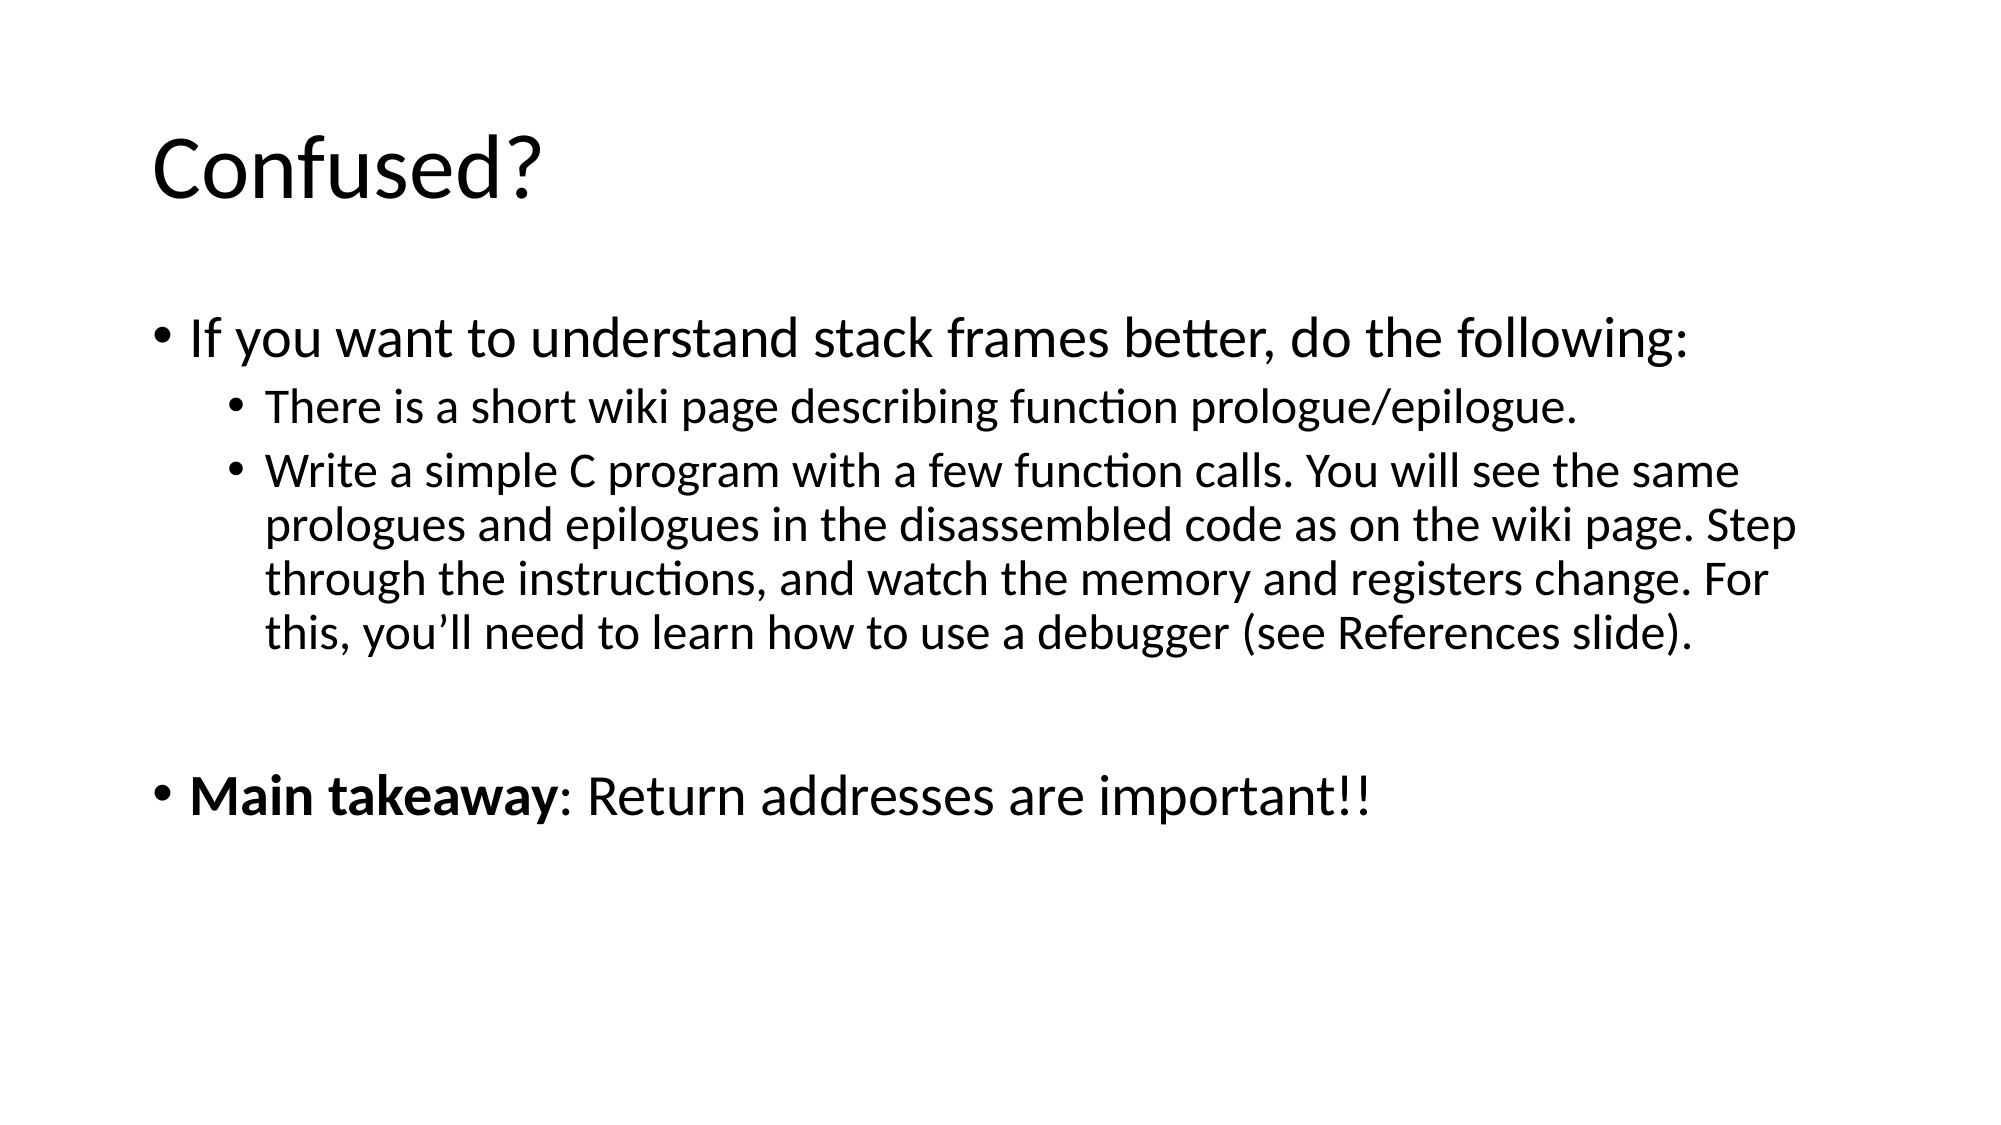

# Confused?
If you want to understand stack frames better, do the following:
There is a short wiki page describing function prologue/epilogue.
Write a simple C program with a few function calls. You will see the same prologues and epilogues in the disassembled code as on the wiki page. Step through the instructions, and watch the memory and registers change. For this, you’ll need to learn how to use a debugger (see References slide).

Main takeaway: Return addresses are important!!